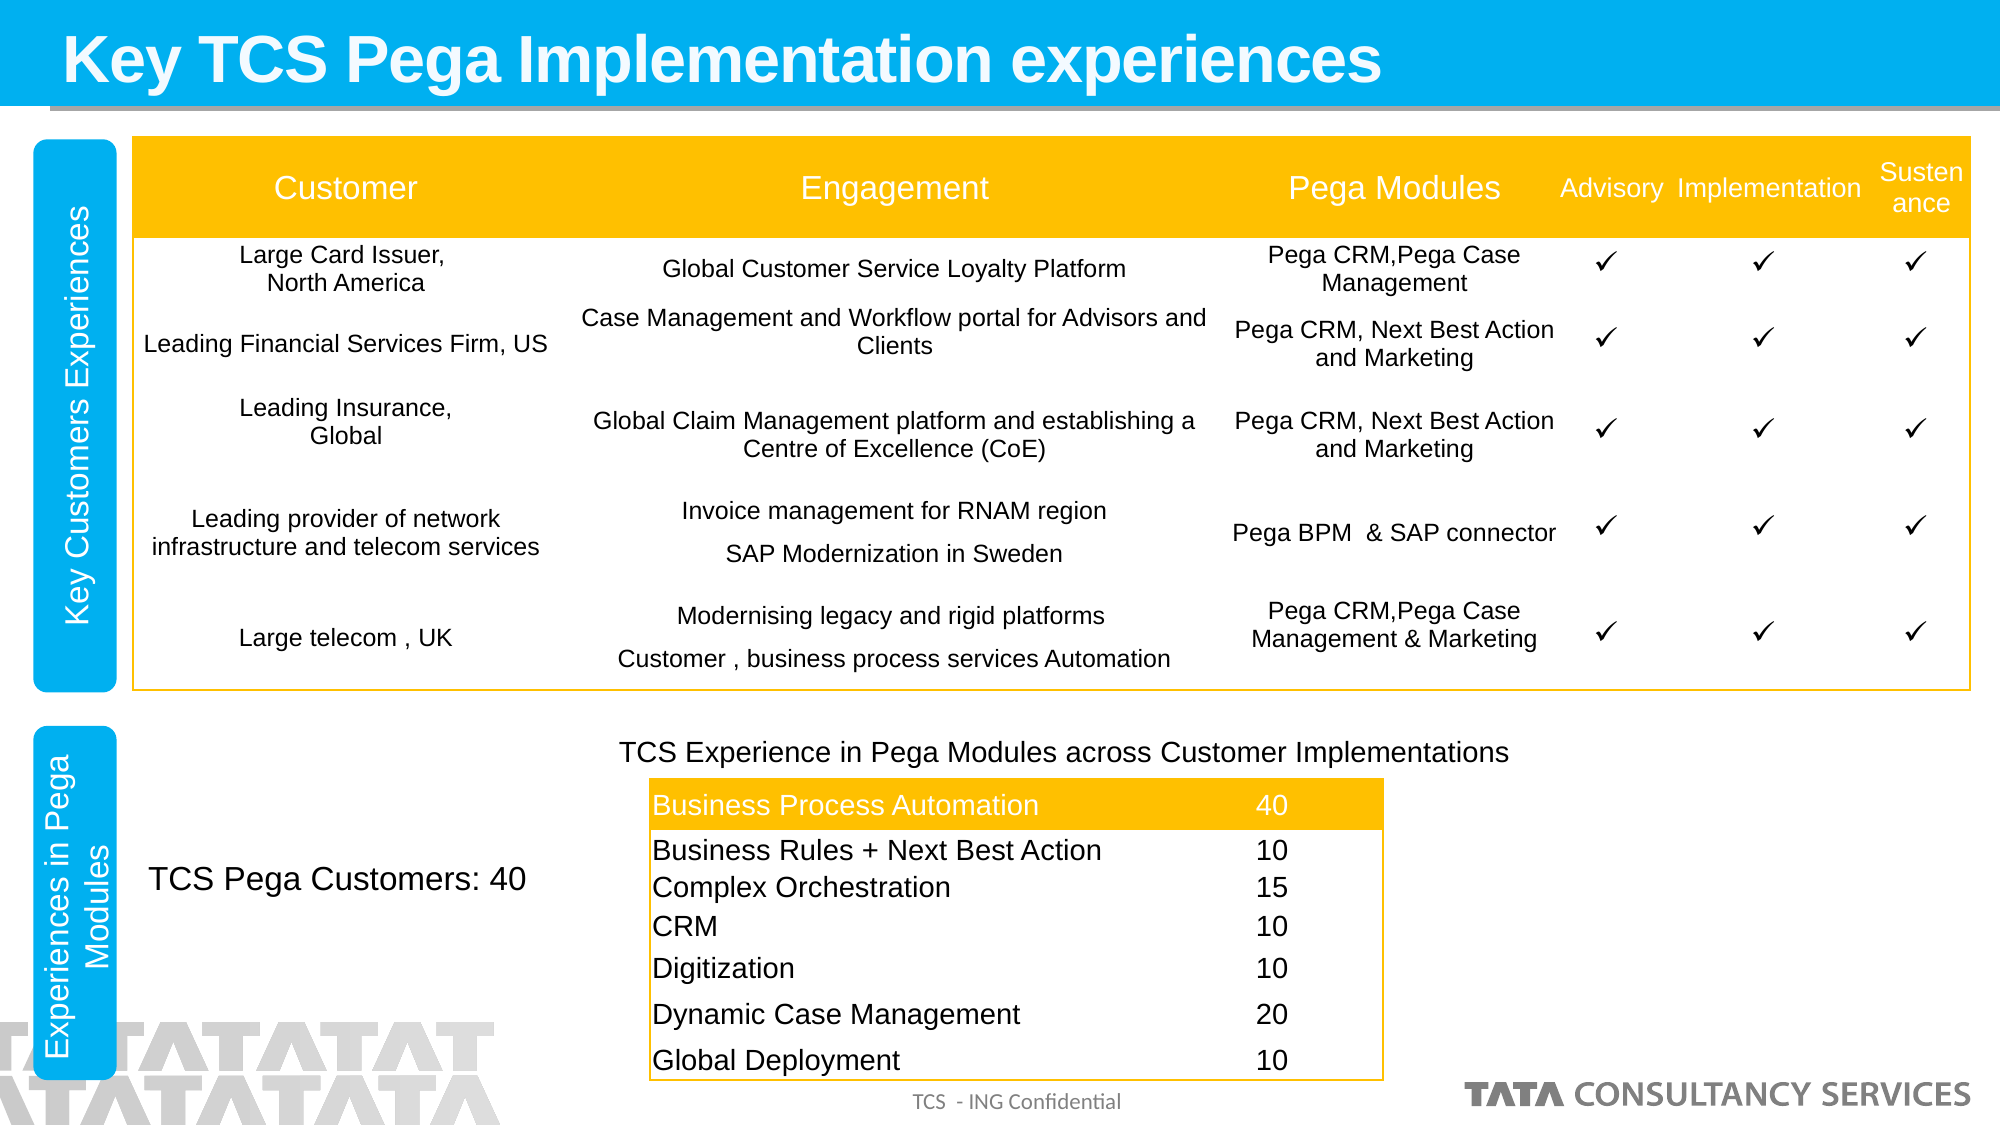

Key TCS Pega Implementation experiences
| Customer | Engagement | Pega Modules | Advisory | Implementation | Sustenance |
| --- | --- | --- | --- | --- | --- |
| Large Card Issuer, North America | Global Customer Service Loyalty Platform | Pega CRM,Pega Case Management |  |  |  |
| Leading Financial Services Firm, US | Case Management and Workflow portal for Advisors and Clients | Pega CRM, Next Best Action and Marketing |  |  |  |
| Leading Insurance, Global | Global Claim Management platform and establishing a Centre of Excellence (CoE) | Pega CRM, Next Best Action and Marketing |  |  |  |
| Leading provider of network infrastructure and telecom services | Invoice management for RNAM region SAP Modernization in Sweden | Pega BPM & SAP connector |  |  |  |
| Large telecom , UK | Modernising legacy and rigid platforms Customer , business process services Automation | Pega CRM,Pega Case Management & Marketing |  |  |  |
Key Customers Experiences
TCS Experience in Pega Modules across Customer Implementations
| Business Process Automation | 40 |
| --- | --- |
| Business Rules + Next Best Action | 10 |
| Complex Orchestration | 15 |
| CRM | 10 |
| Digitization | 10 |
| Dynamic Case Management | 20 |
| Global Deployment | 10 |
TCS Pega Customers: 40
Experiences in Pega  Modules